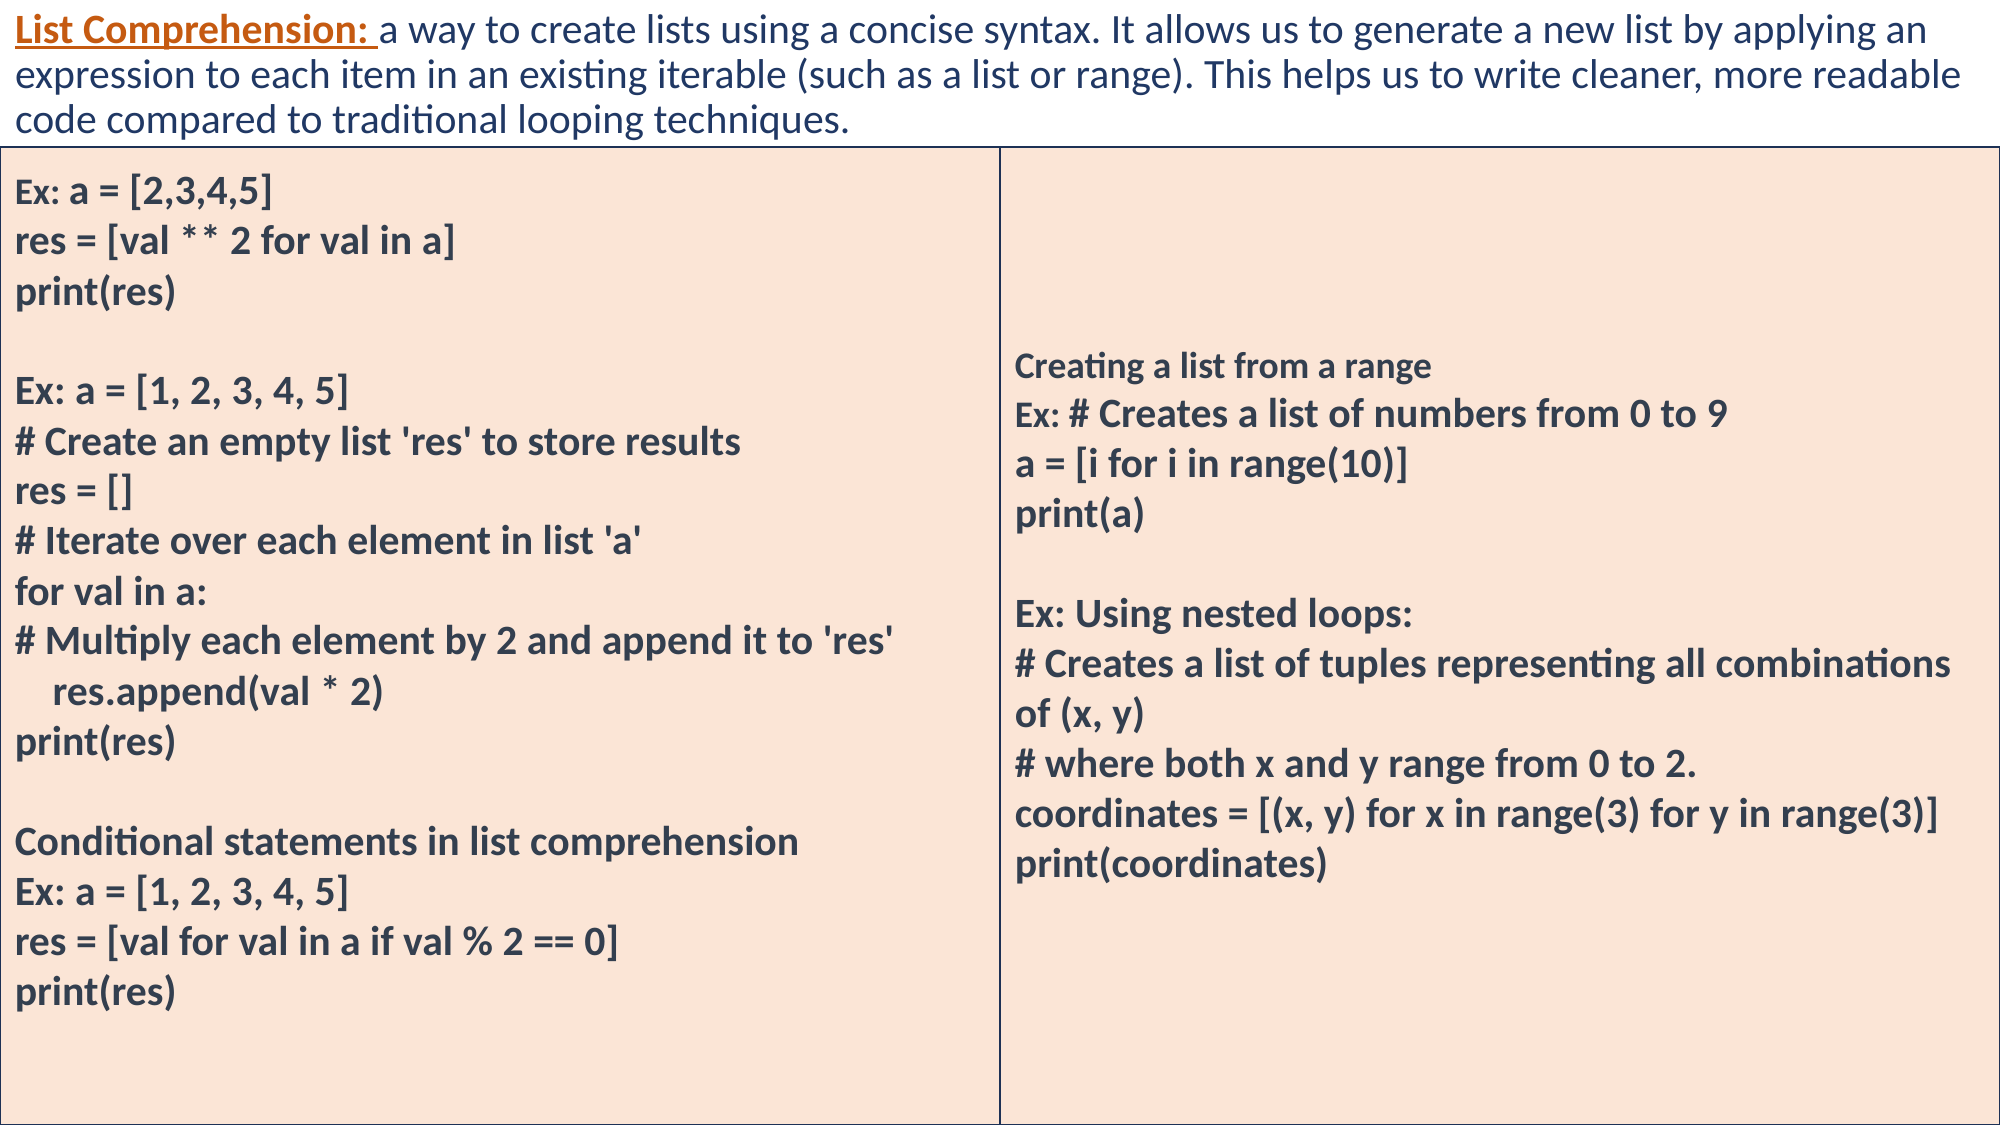

List Comprehension: a way to create lists using a concise syntax. It allows us to generate a new list by applying an expression to each item in an existing iterable (such as a list or range). This helps us to write cleaner, more readable code compared to traditional looping techniques.

Ex: a = [2,3,4,5]
res = [val ** 2 for val in a]
print(res)

Ex: a = [1, 2, 3, 4, 5]
# Create an empty list 'res' to store results
res = []
# Iterate over each element in list 'a'
for val in a:
# Multiply each element by 2 and append it to 'res'
    res.append(val * 2)
print(res)

Conditional statements in list comprehension
Ex: a = [1, 2, 3, 4, 5]
res = [val for val in a if val % 2 == 0]
print(res)

Creating a list from a range
Ex: # Creates a list of numbers from 0 to 9
a = [i for i in range(10)]
print(a)

Ex: Using nested loops:
# Creates a list of tuples representing all combinations of (x, y)
# where both x and y range from 0 to 2.
coordinates = [(x, y) for x in range(3) for y in range(3)]
print(coordinates)